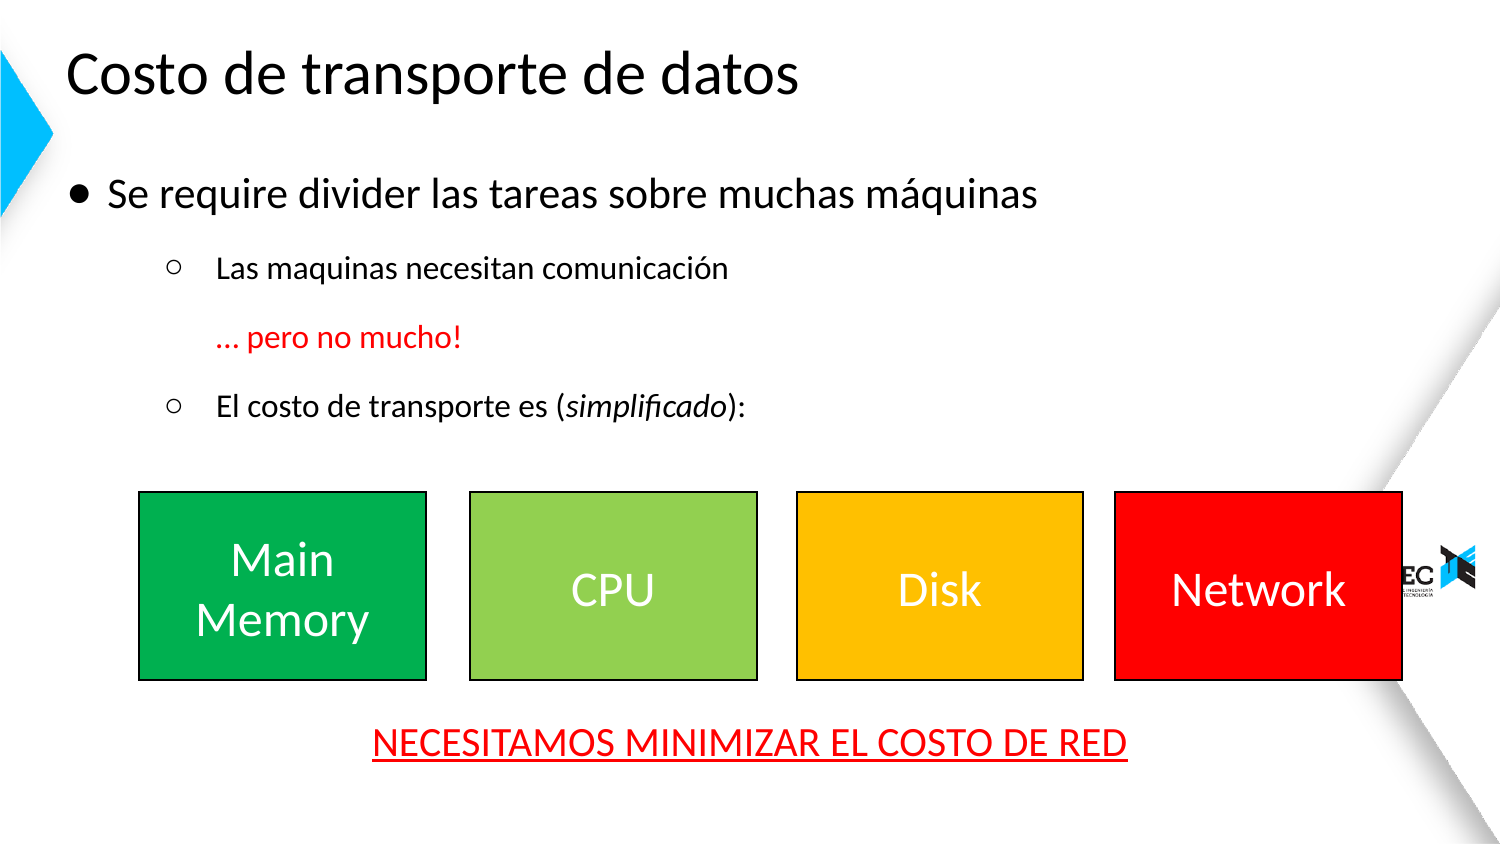

# Costo de transporte de datos
Se require divider las tareas sobre muchas máquinas
Las maquinas necesitan comunicación
… pero no mucho!
El costo de transporte es (simplificado):

NECESITAMOS MINIMIZAR EL COSTO DE RED

Main
Memory
CPU
Disk
Network